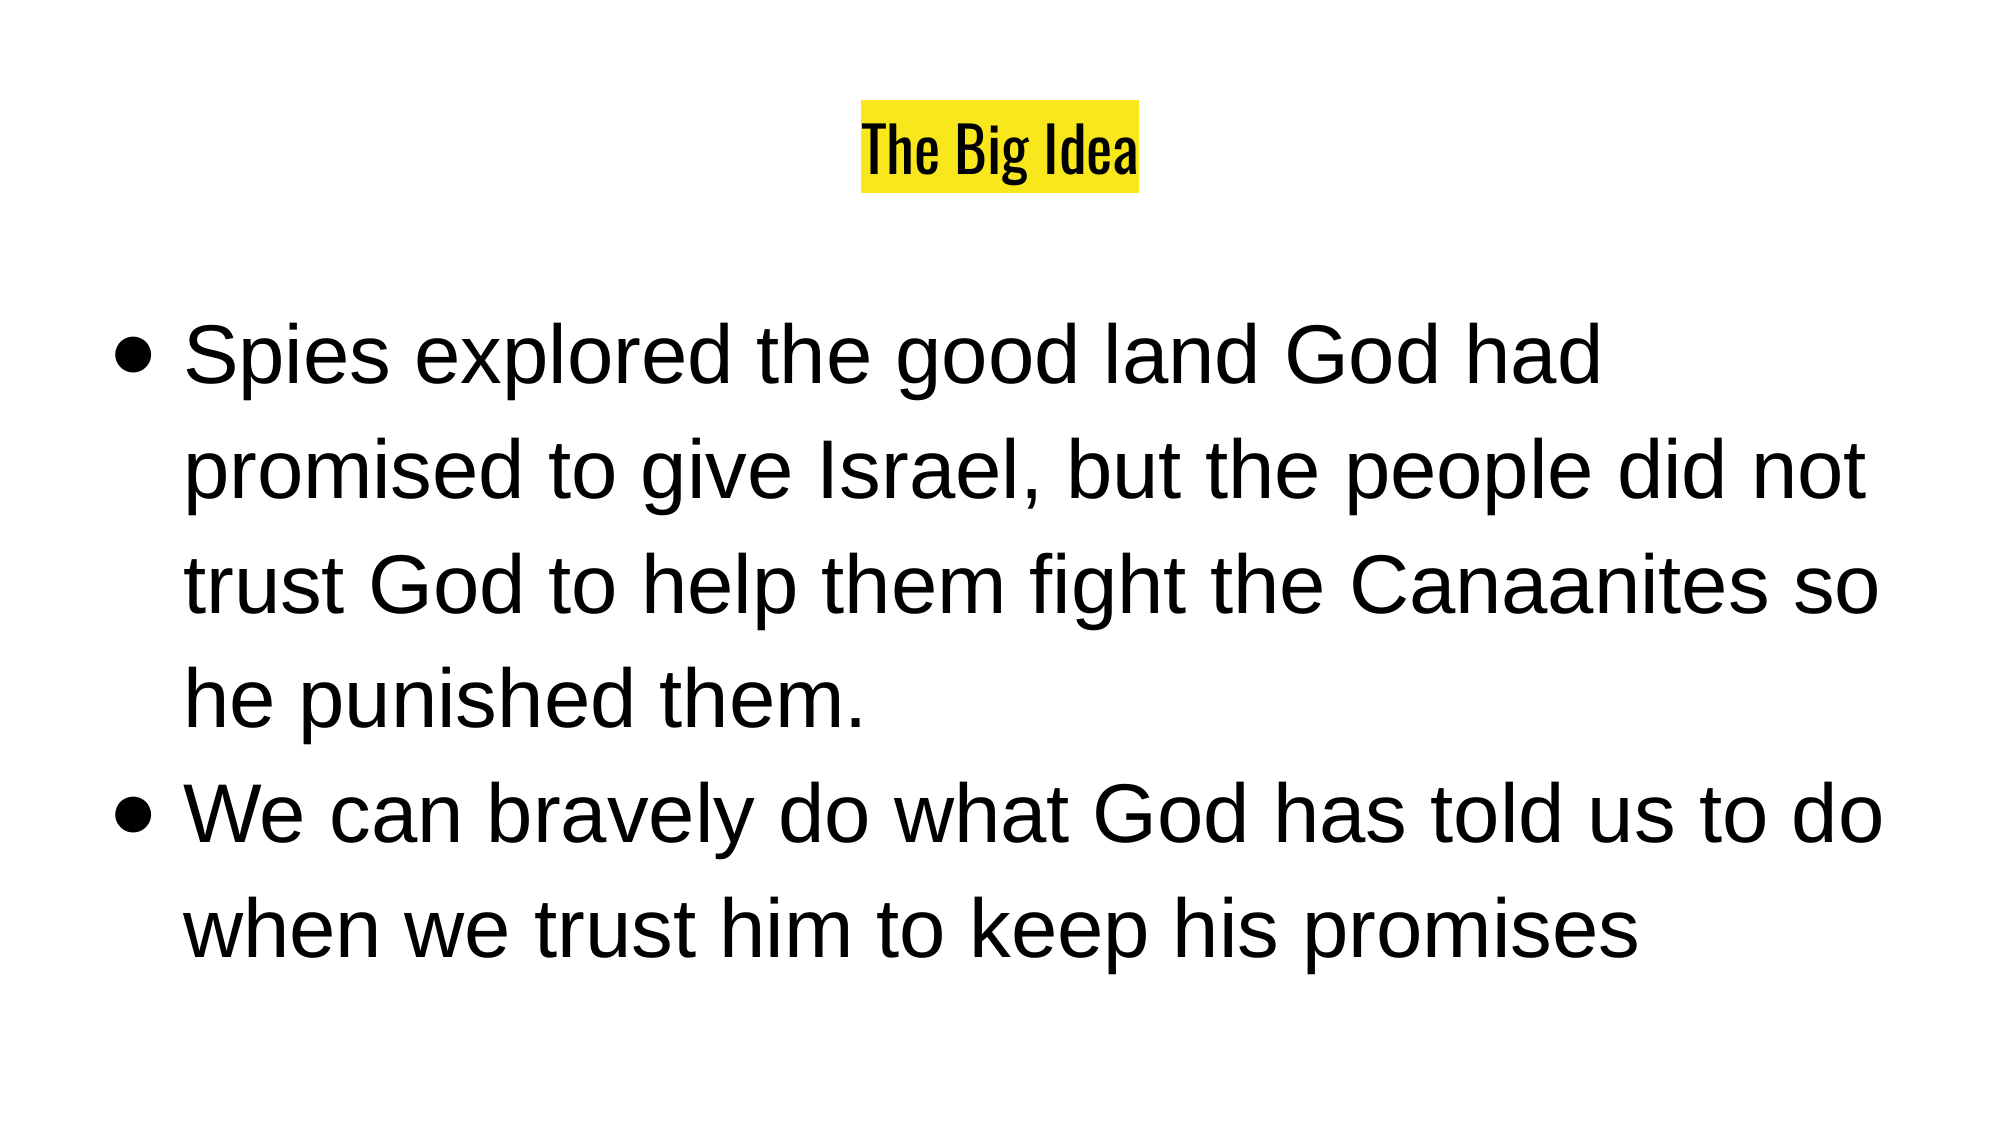

# The Big Idea
Spies explored the good land God had promised to give Israel, but the people did not trust God to help them fight the Canaanites so he punished them.
We can bravely do what God has told us to do when we trust him to keep his promises